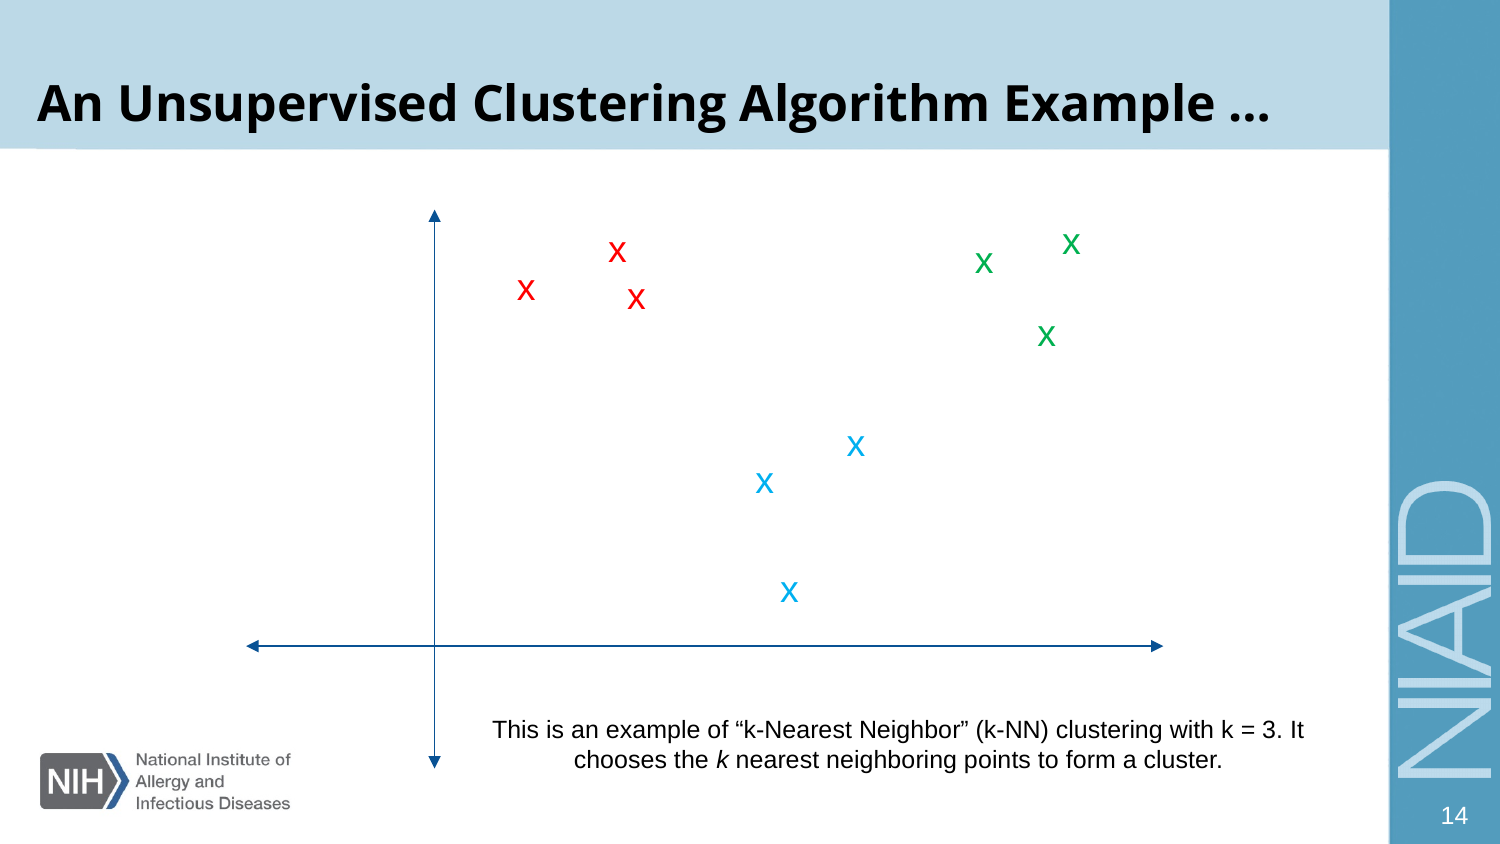

# An Unsupervised Clustering Algorithm Example …
x
x
x
x
x
x
x
x
x
This is an example of “k-Nearest Neighbor” (k-NN) clustering with k = 3. It chooses the k nearest neighboring points to form a cluster.
14